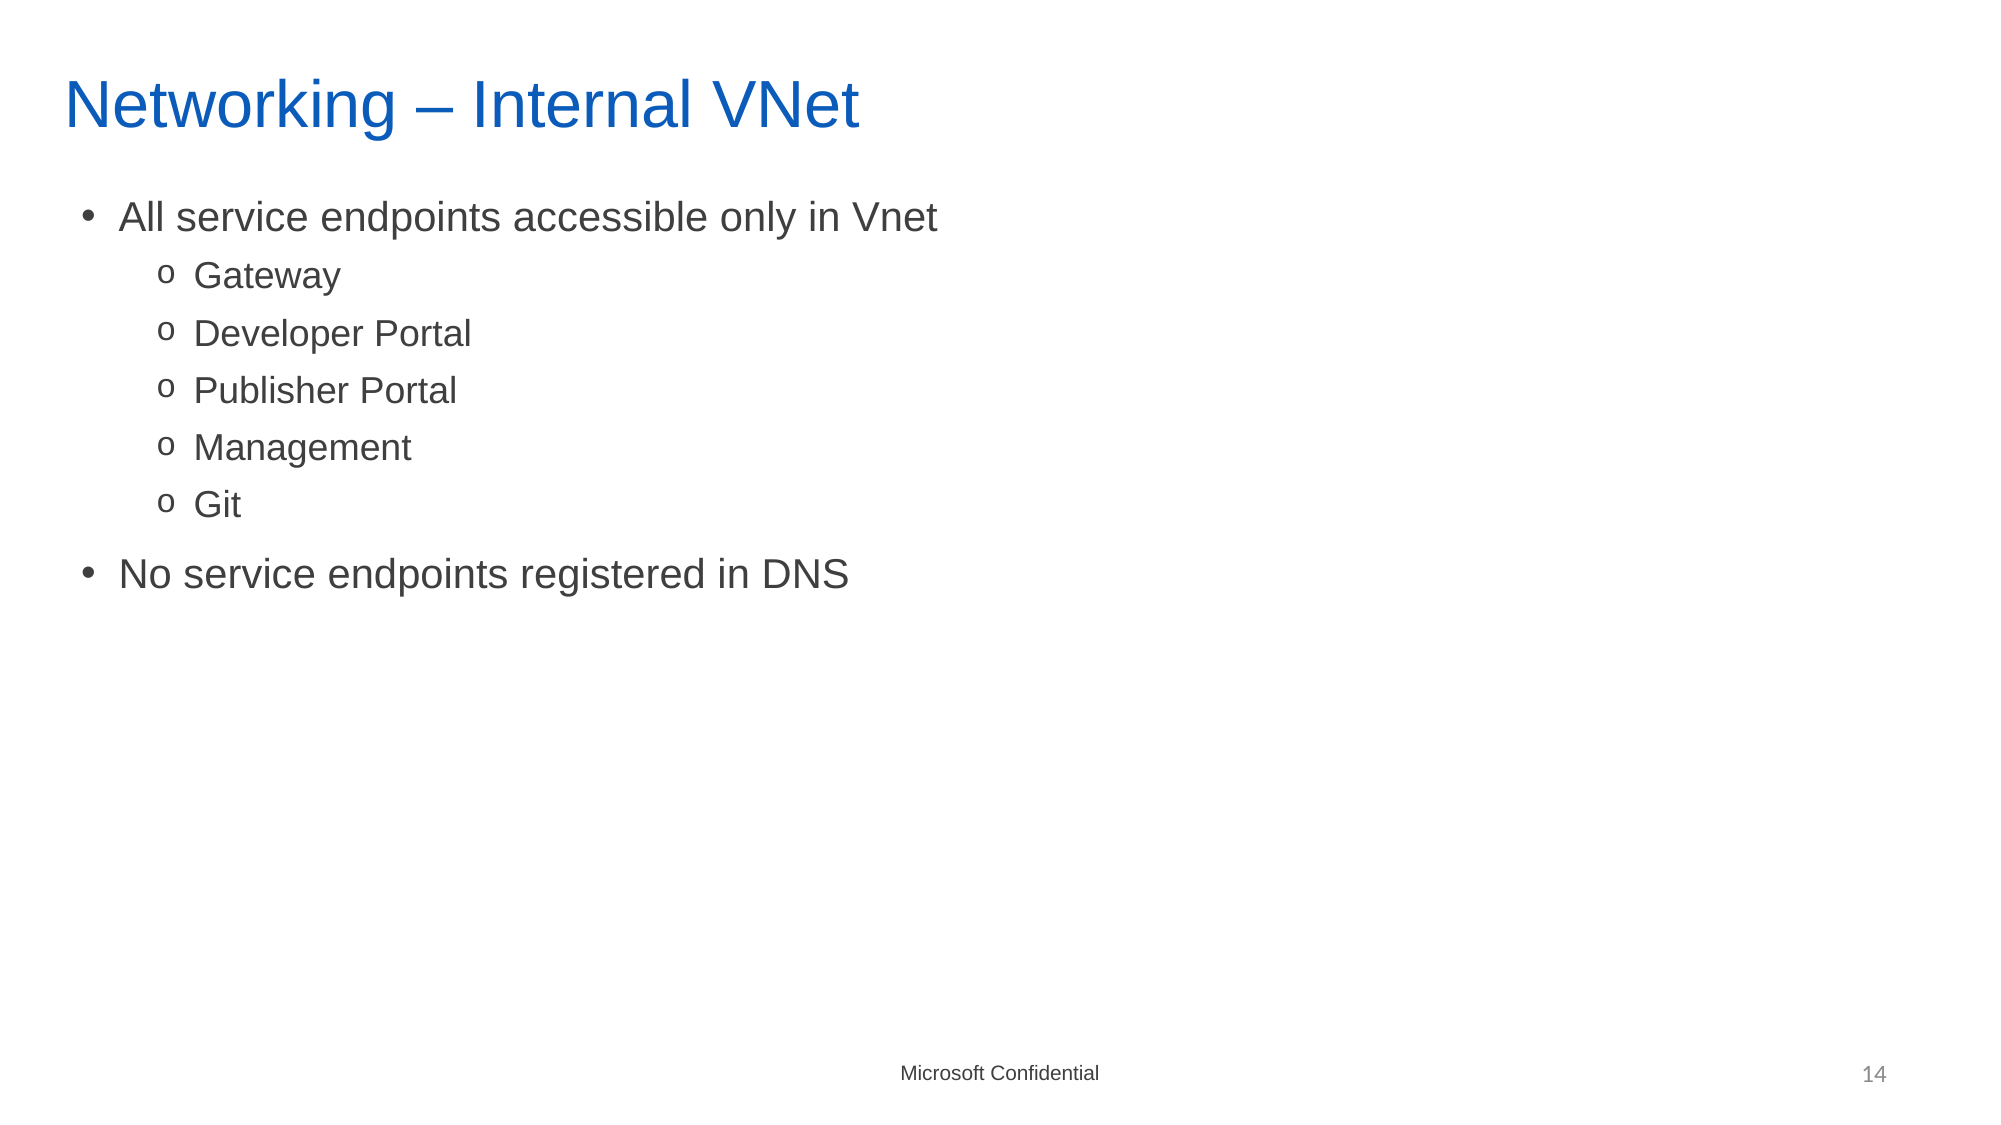

# Networking – Internal VNet
All service endpoints accessible only in Vnet
Gateway
Developer Portal
Publisher Portal
Management
Git
No service endpoints registered in DNS
14